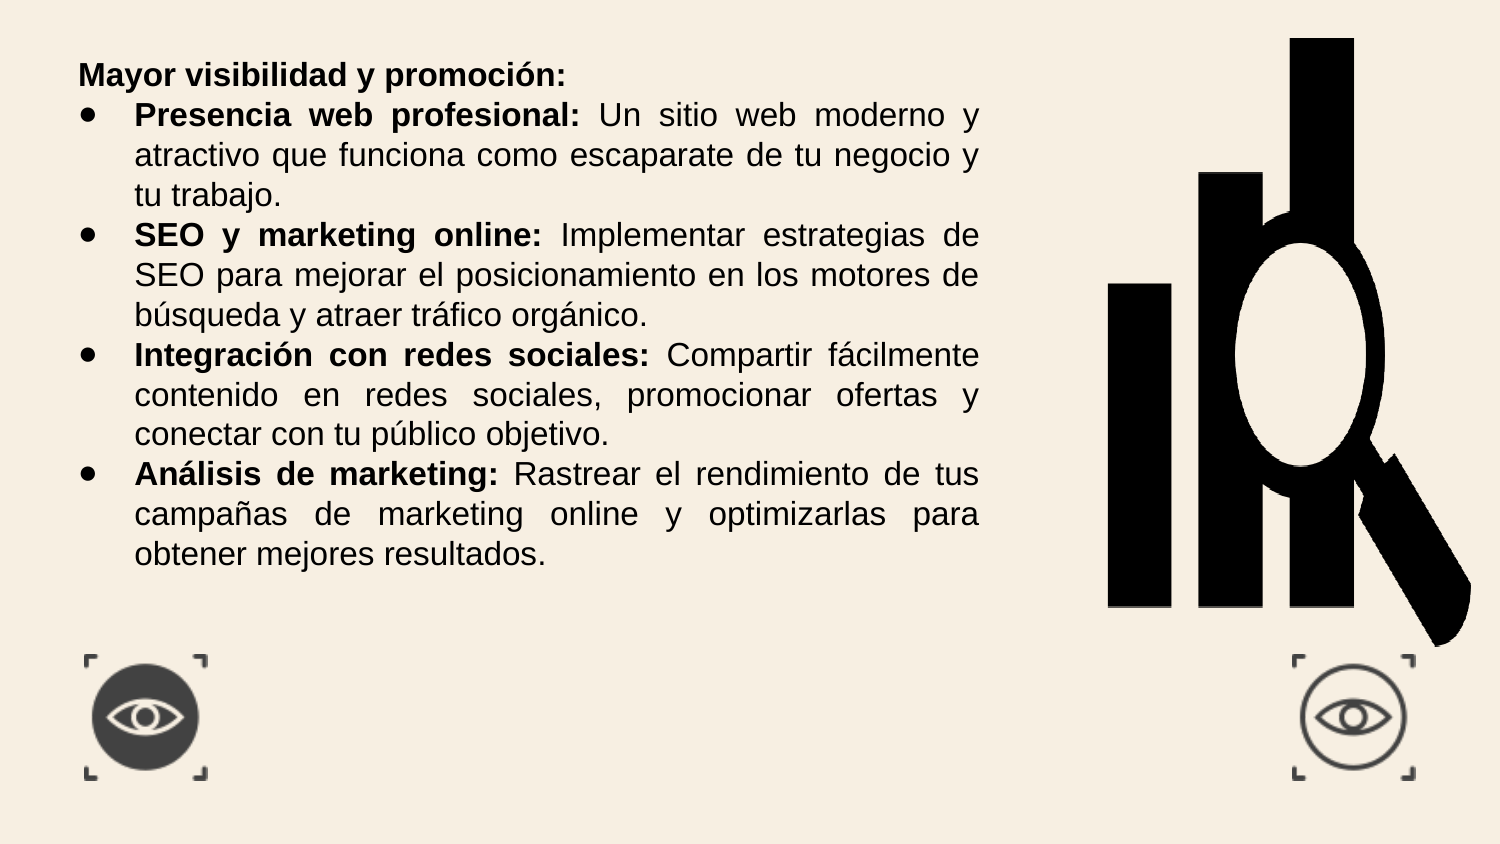

Mayor visibilidad y promoción:
Presencia web profesional: Un sitio web moderno y atractivo que funciona como escaparate de tu negocio y tu trabajo.
SEO y marketing online: Implementar estrategias de SEO para mejorar el posicionamiento en los motores de búsqueda y atraer tráfico orgánico.
Integración con redes sociales: Compartir fácilmente contenido en redes sociales, promocionar ofertas y conectar con tu público objetivo.
Análisis de marketing: Rastrear el rendimiento de tus campañas de marketing online y optimizarlas para obtener mejores resultados.